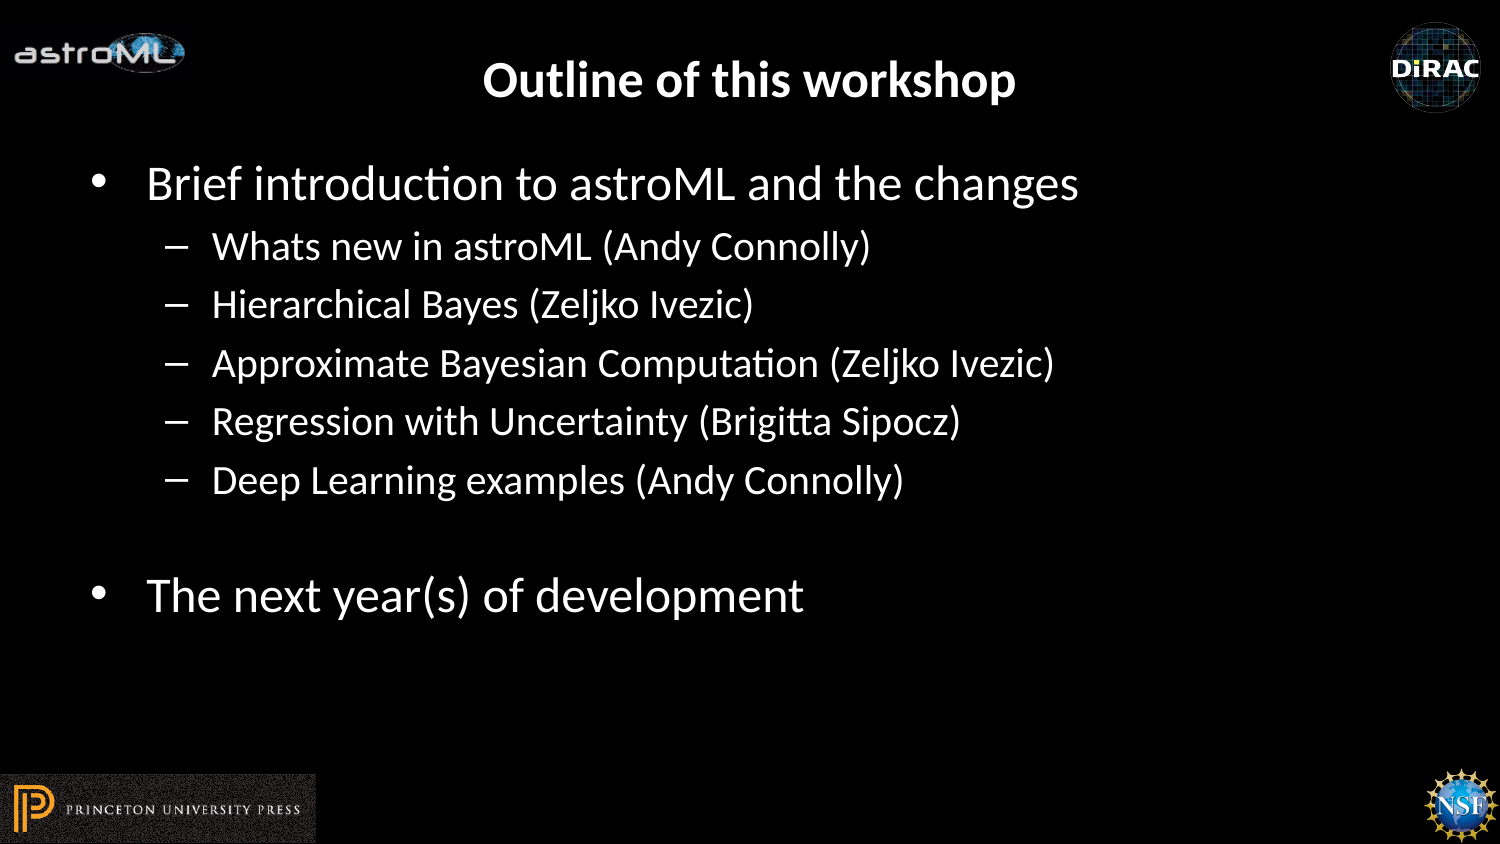

# Outline of this workshop
Brief introduction to astroML and the changes
Whats new in astroML (Andy Connolly)
Hierarchical Bayes (Zeljko Ivezic)
Approximate Bayesian Computation (Zeljko Ivezic)
Regression with Uncertainty (Brigitta Sipocz)
Deep Learning examples (Andy Connolly)
The next year(s) of development